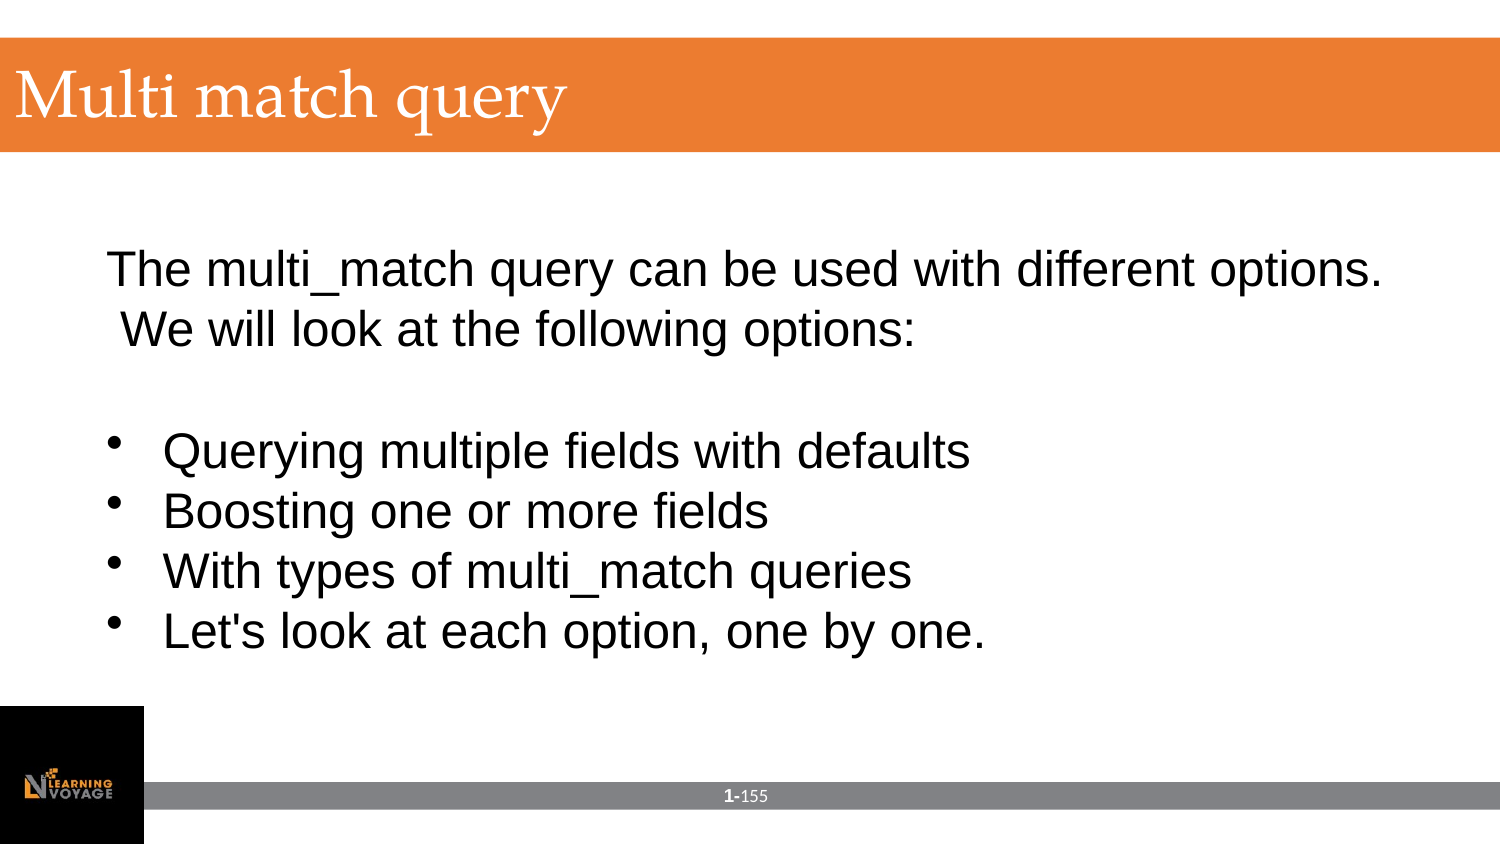

# Multi match query
The multi_match query can be used with different options.  We will look at the following options:

Querying multiple fields with defaults
Boosting one or more fields
With types of multi_match queries
Let's look at each option, one by one.
1-155